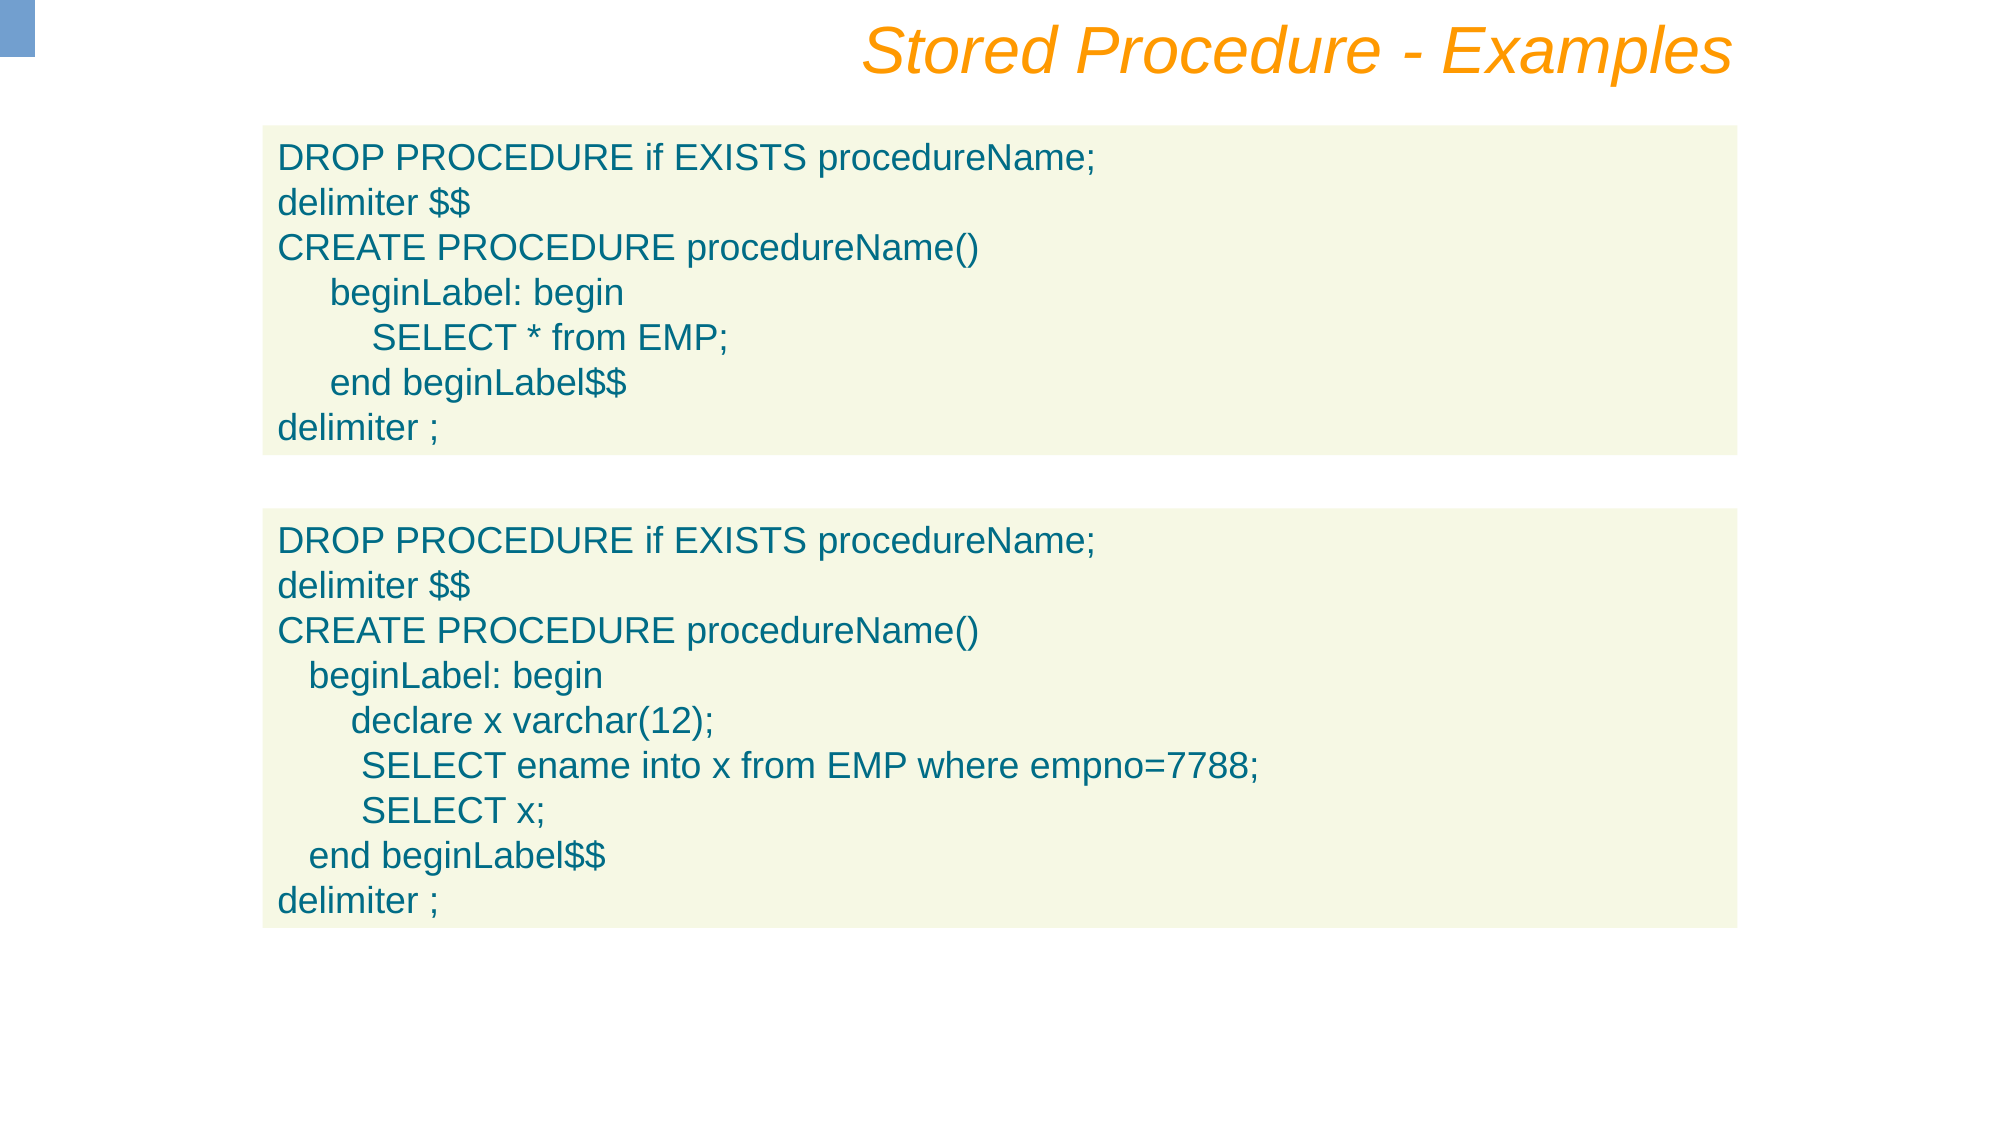

Stored Procedure - Examples
DROP PROCEDURE if EXISTS procedureName;
delimiter $$
CREATE PROCEDURE procedureName()
     beginLabel: begin
         SELECT * from EMP;
     end beginLabel$$
delimiter ;
DROP PROCEDURE if EXISTS procedureName;
delimiter $$
CREATE PROCEDURE procedureName()
   beginLabel: begin
       declare x varchar(12);
        SELECT ename into x from EMP where empno=7788;
        SELECT x;
   end beginLabel$$
delimiter ;